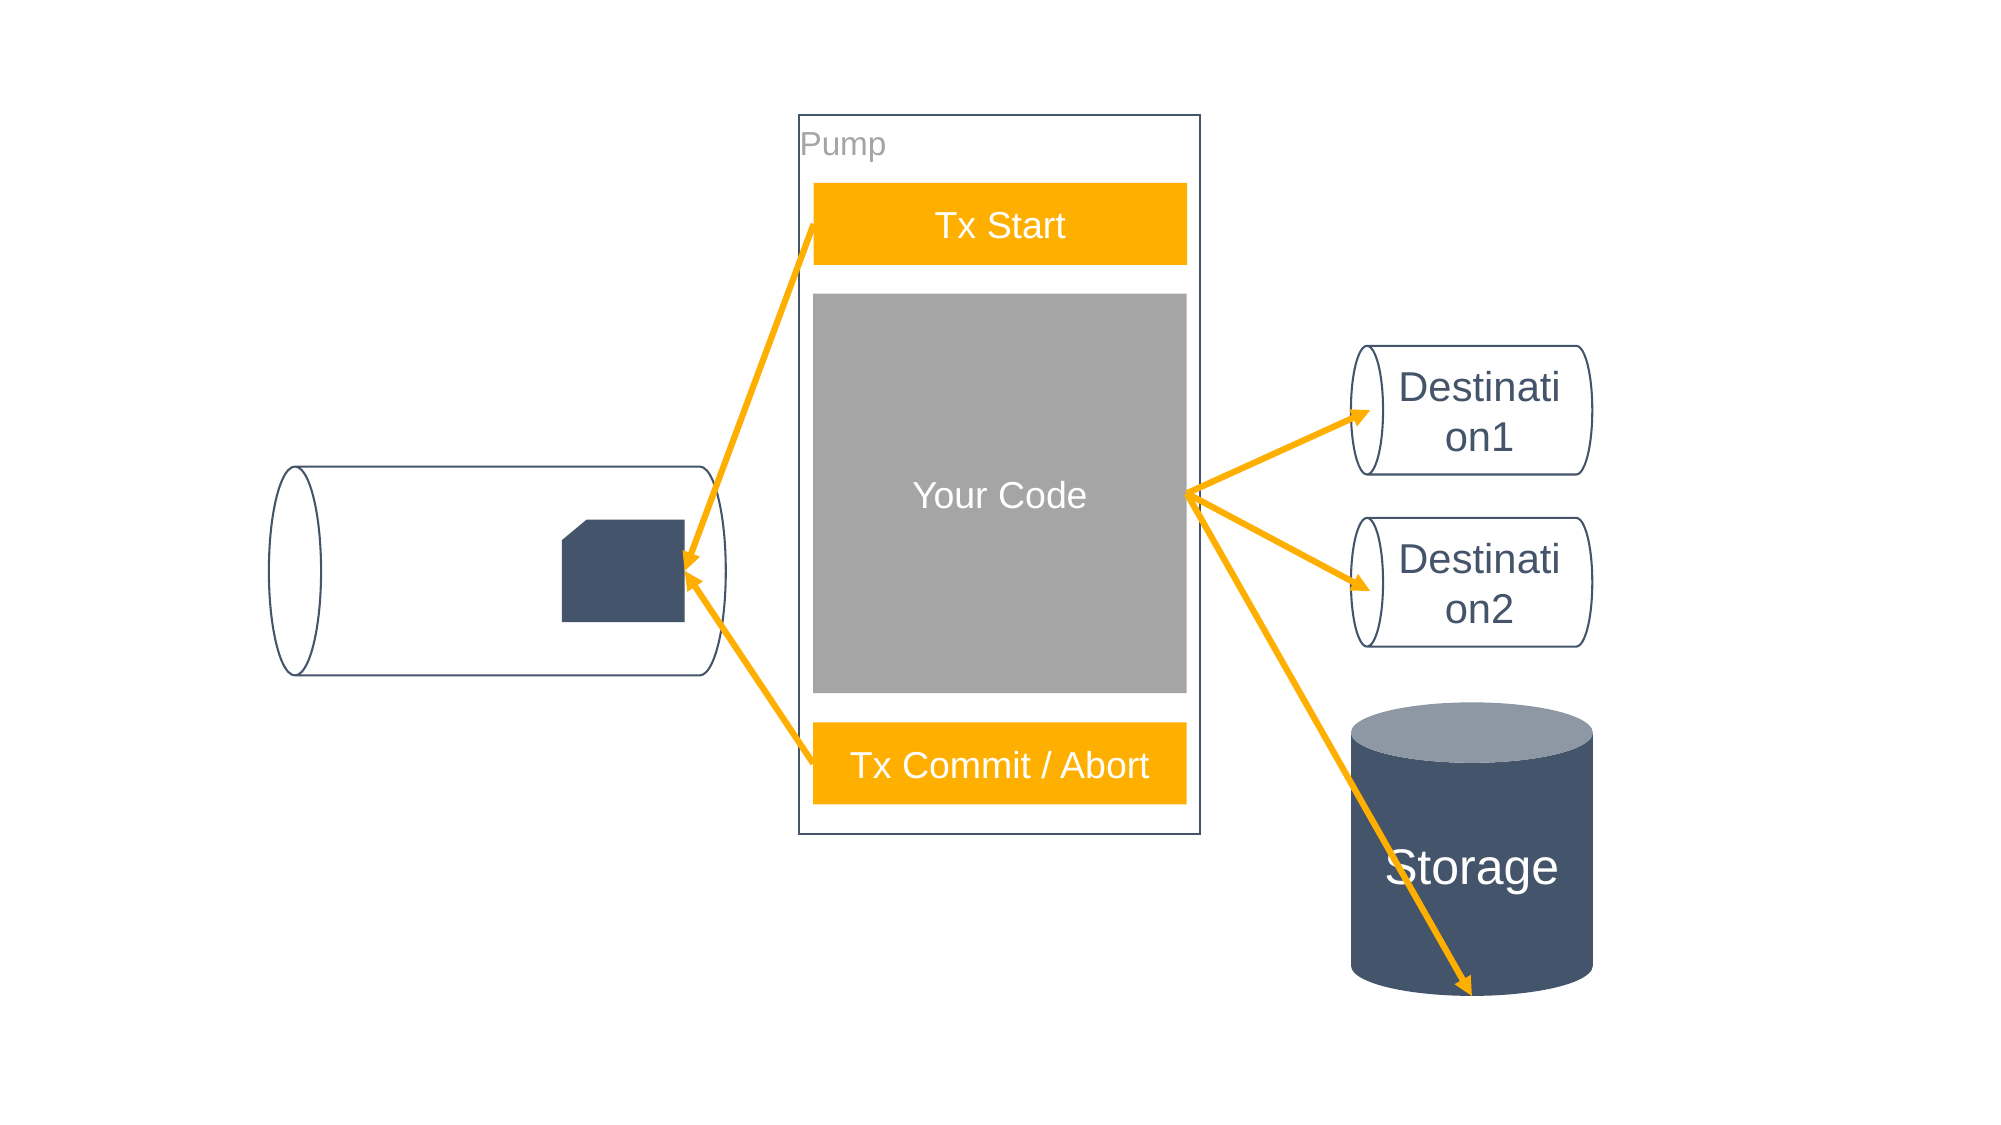

Pump
Tx Start
Destination1
Your Code

Destination2

Storage
Tx Commit / Abort